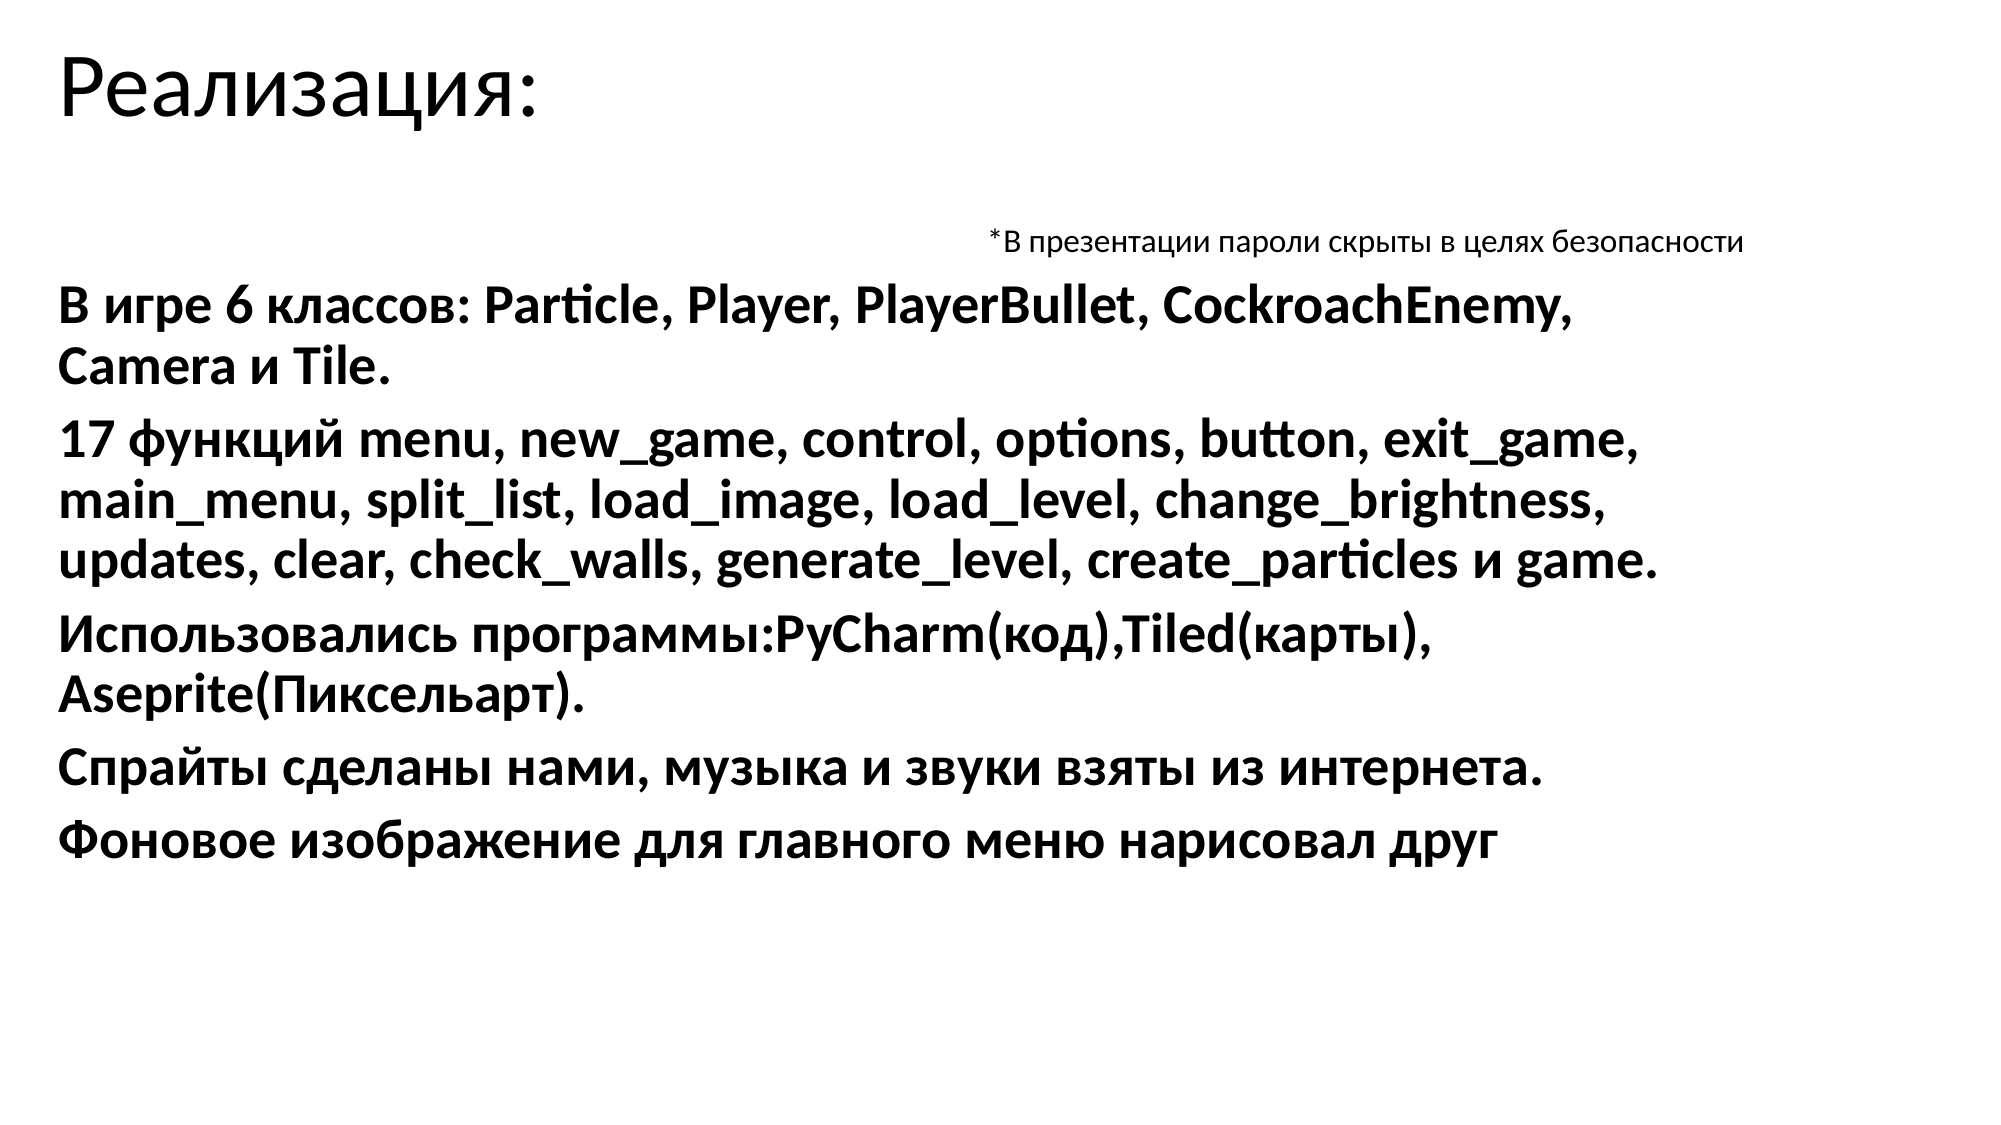

# Реализация:
*В презентации пароли скрыты в целях безопасности
В игре 6 классов: Particle, Player, PlayerBullet, CockroachEnemy, Camera и Tile.
17 функций menu, new_game, control, options, button, exit_game, main_menu, split_list, load_image, load_level, change_brightness, updates, clear, check_walls, generate_level, create_particles и game.
Использовались программы:PyCharm(код),Tiled(карты), Aseprite(Пиксельарт).
Спрайты сделаны нами, музыка и звуки взяты из интернета.
Фоновое изображение для главного меню нарисовал друг